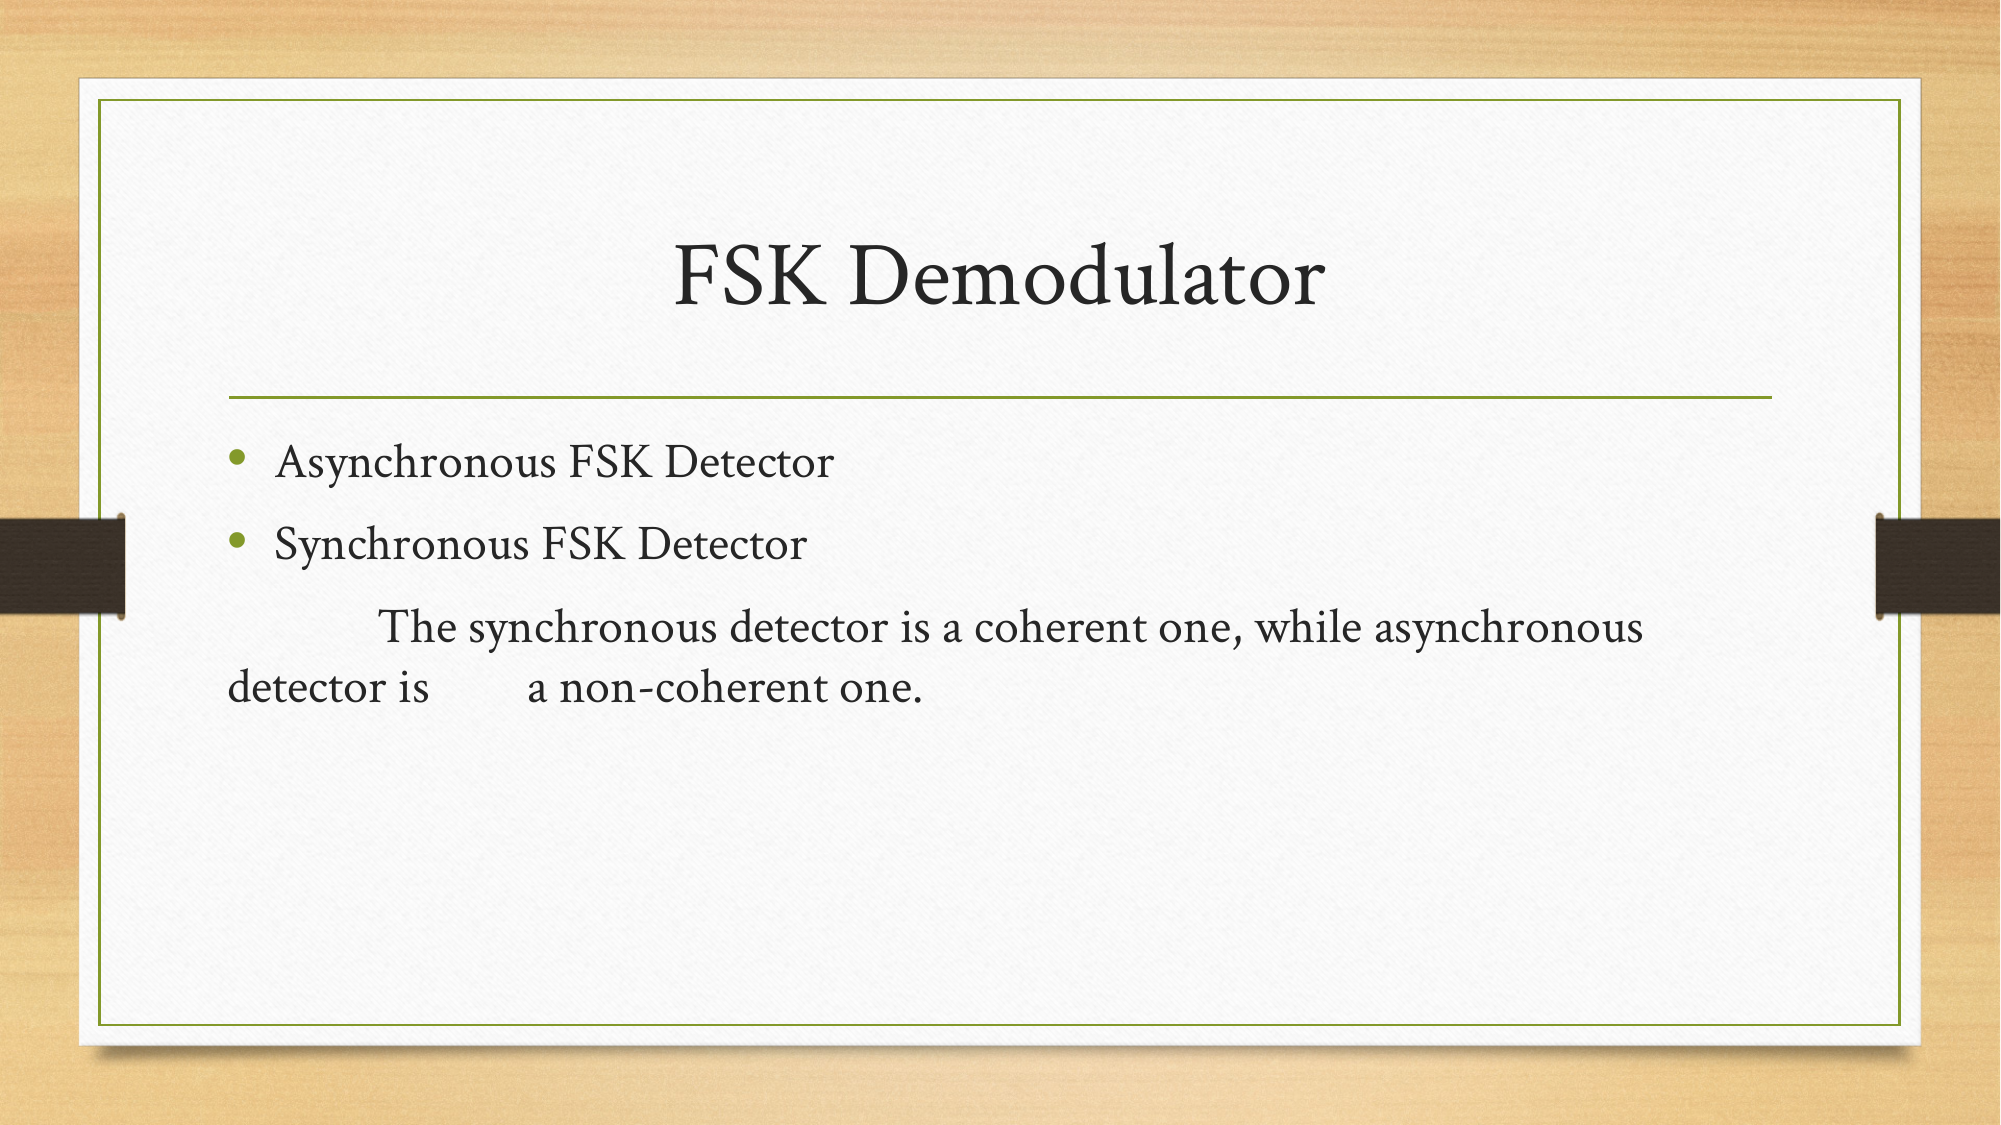

# FSK Demodulator
Asynchronous FSK Detector
Synchronous FSK Detector
	The synchronous detector is a coherent one, while asynchronous detector is 	a non-coherent one.